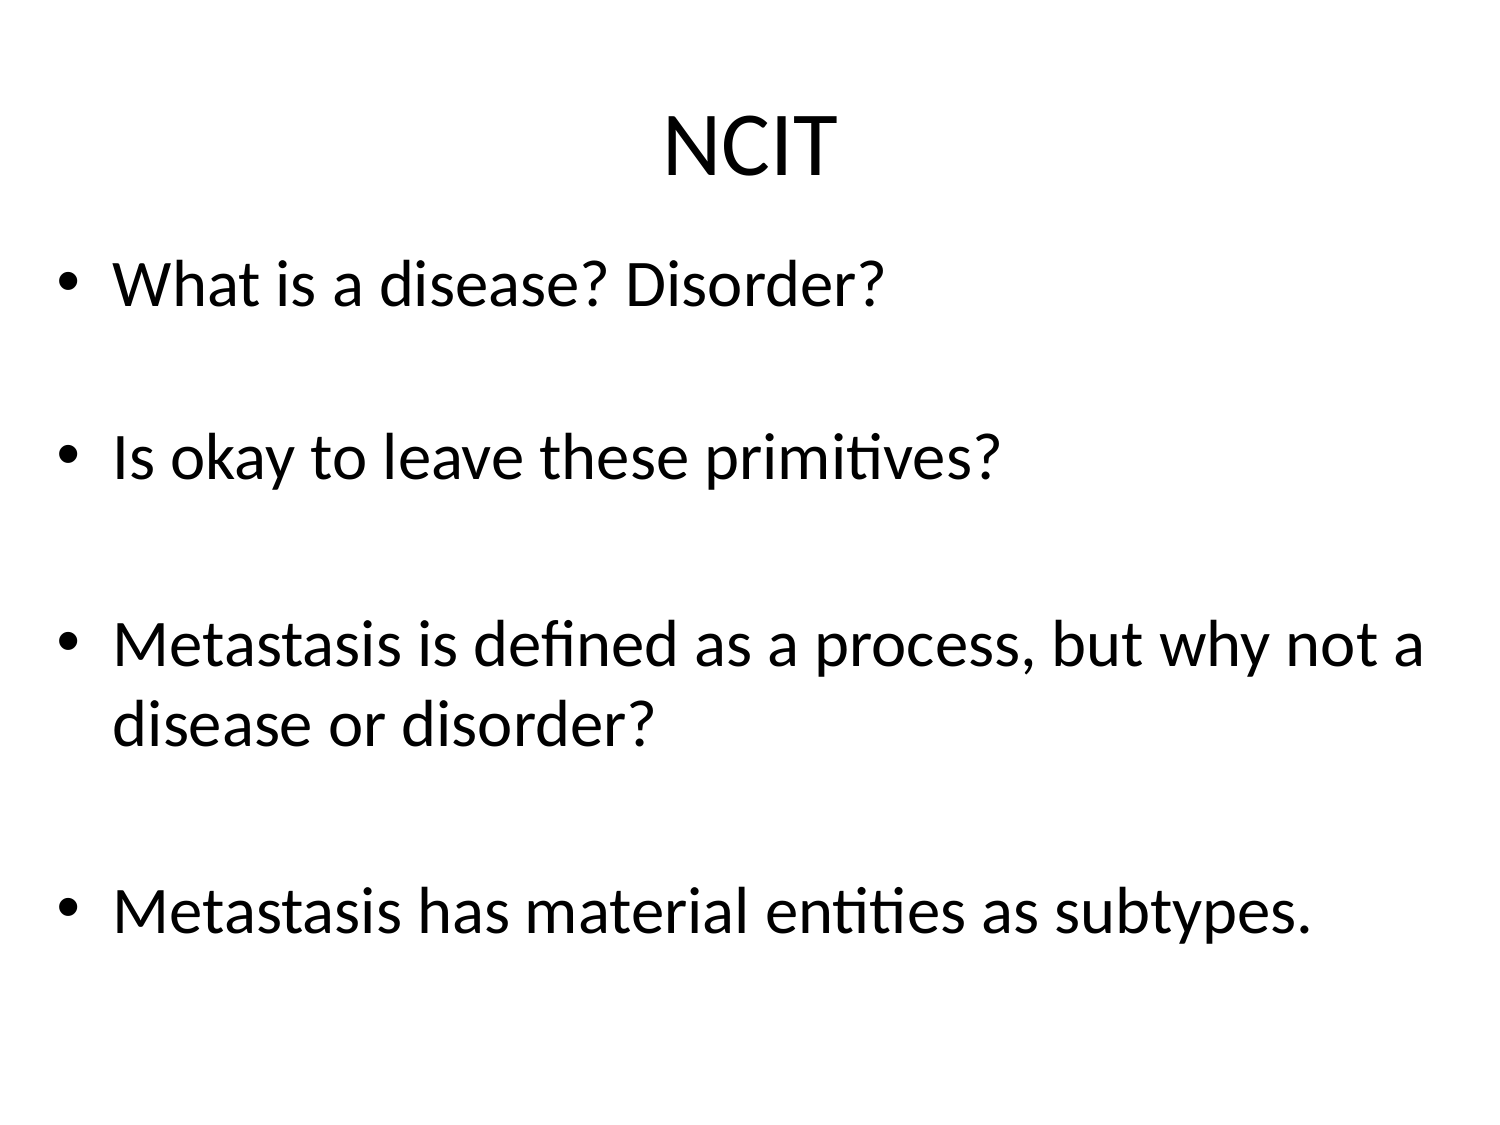

# NCIT
What is a disease? Disorder?
Is okay to leave these primitives?

Metastasis is defined as a process, but why not a disease or disorder?

Metastasis has material entities as subtypes.